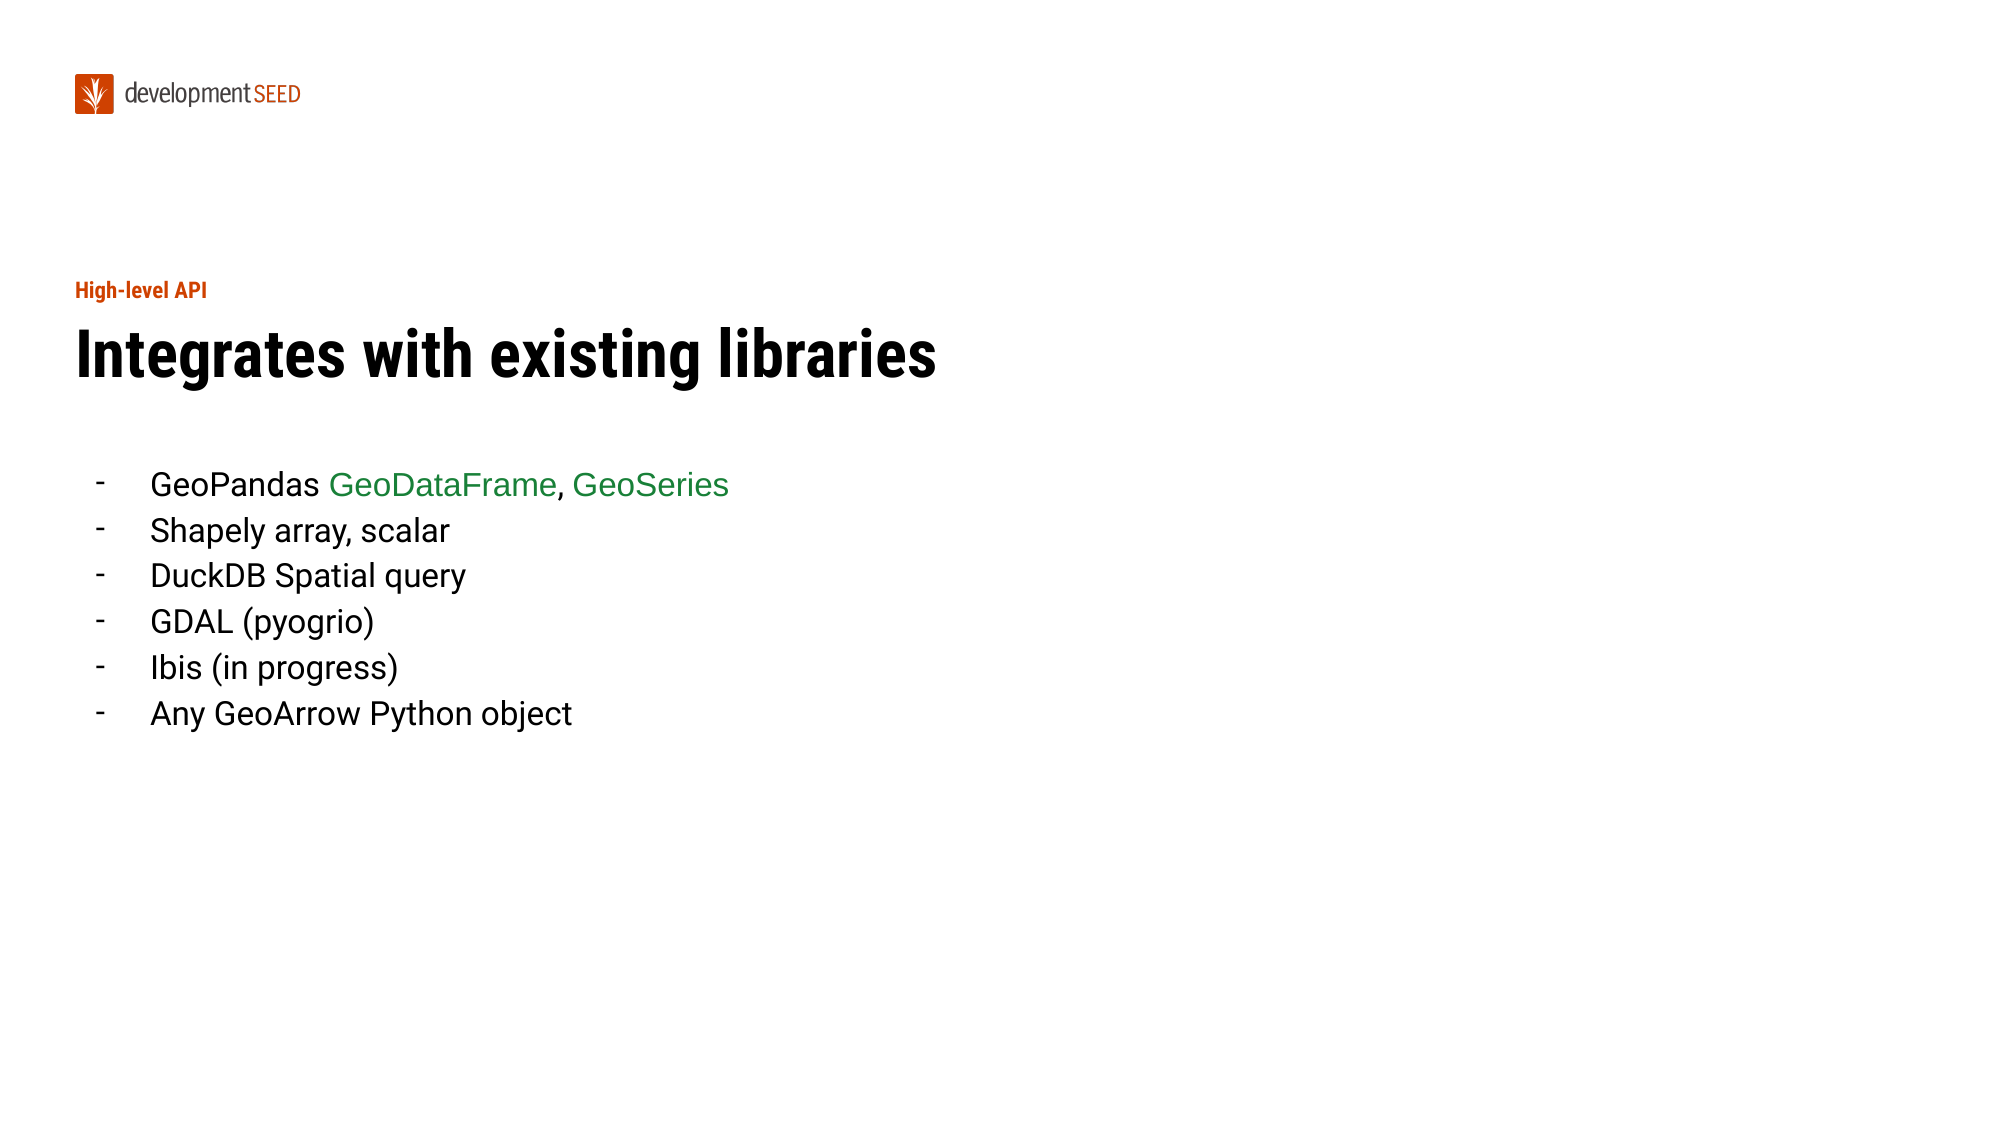

# High-level API
Integrates with existing libraries
GeoPandas GeoDataFrame, GeoSeries
Shapely array, scalar
DuckDB Spatial query
GDAL (pyogrio)
Ibis (in progress)
Any GeoArrow Python object